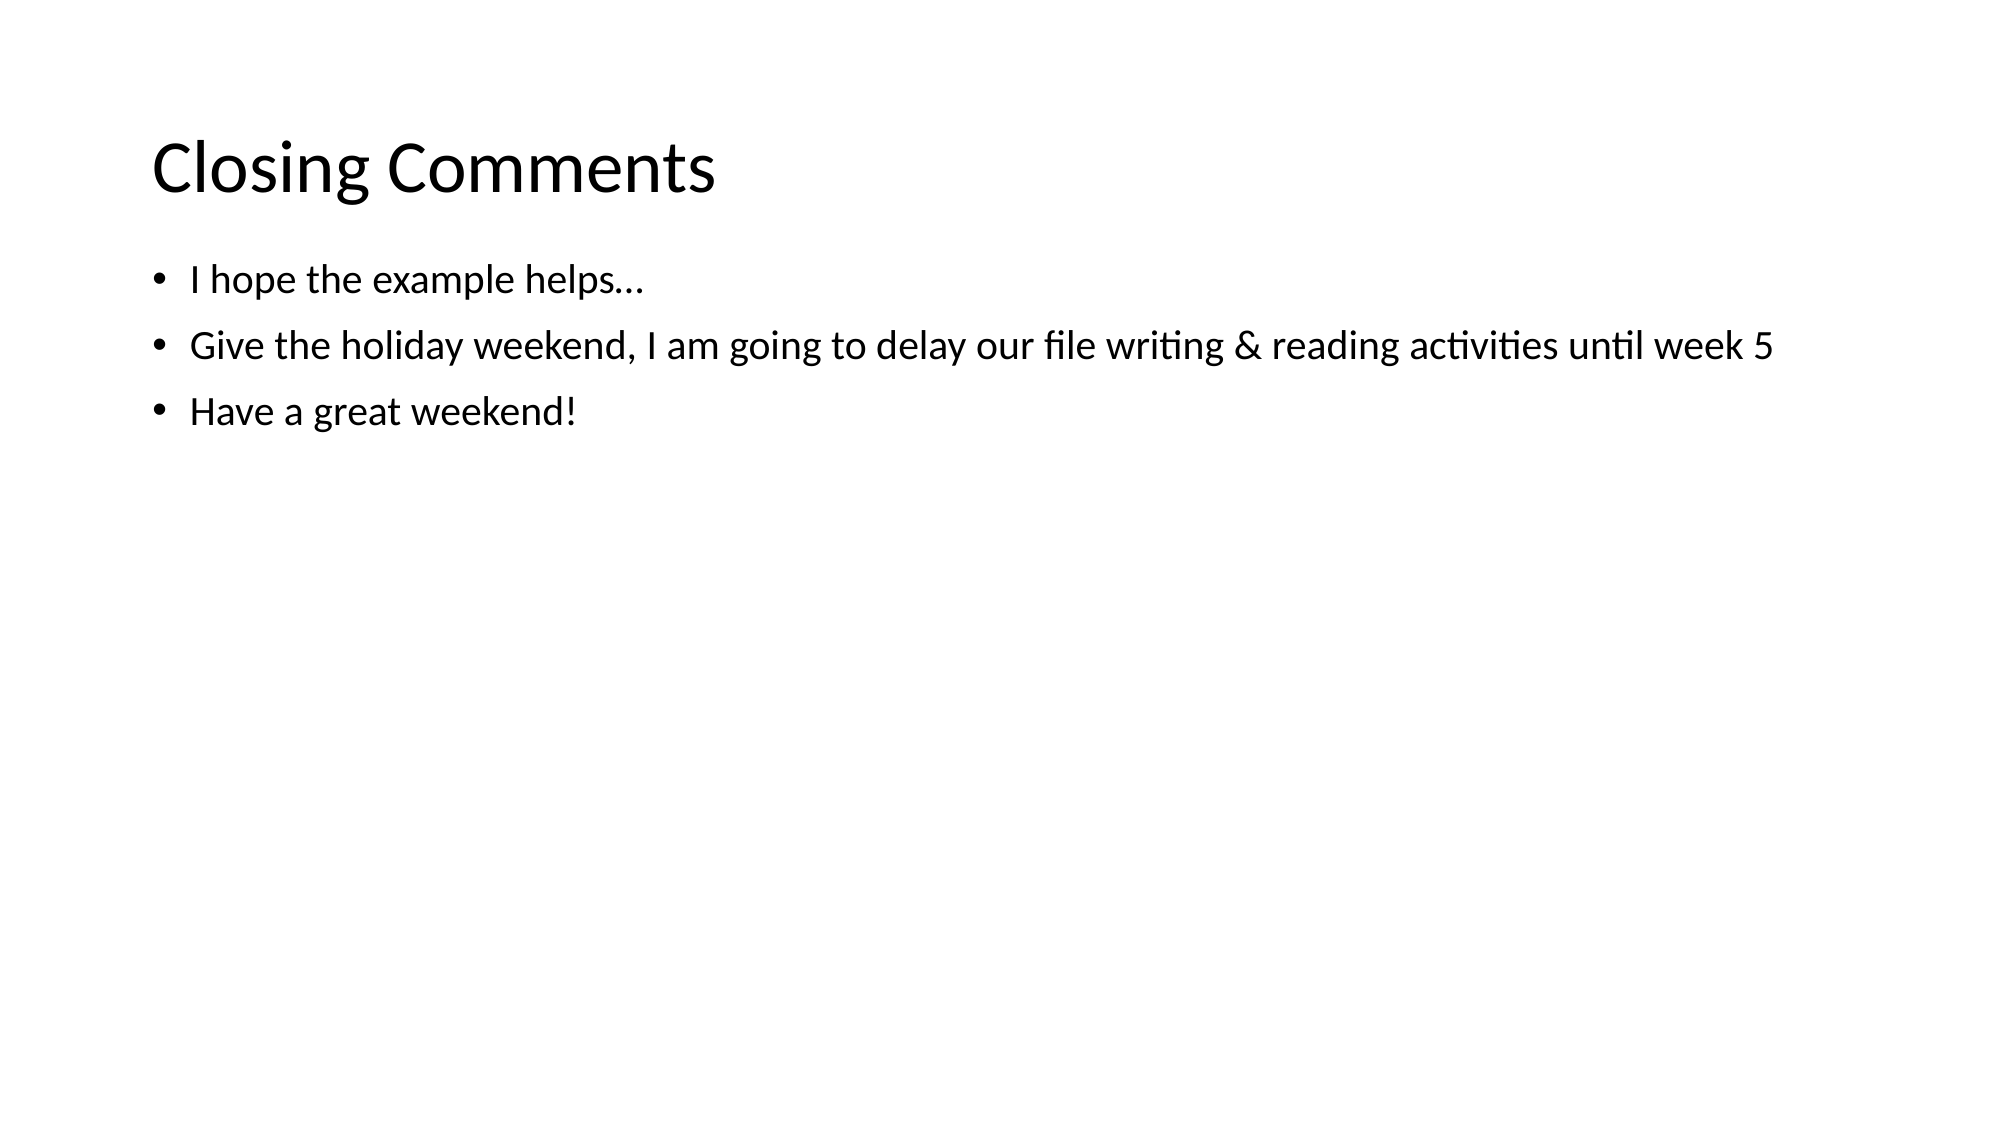

# Closing Comments
I hope the example helps…
Give the holiday weekend, I am going to delay our file writing & reading activities until week 5
Have a great weekend!